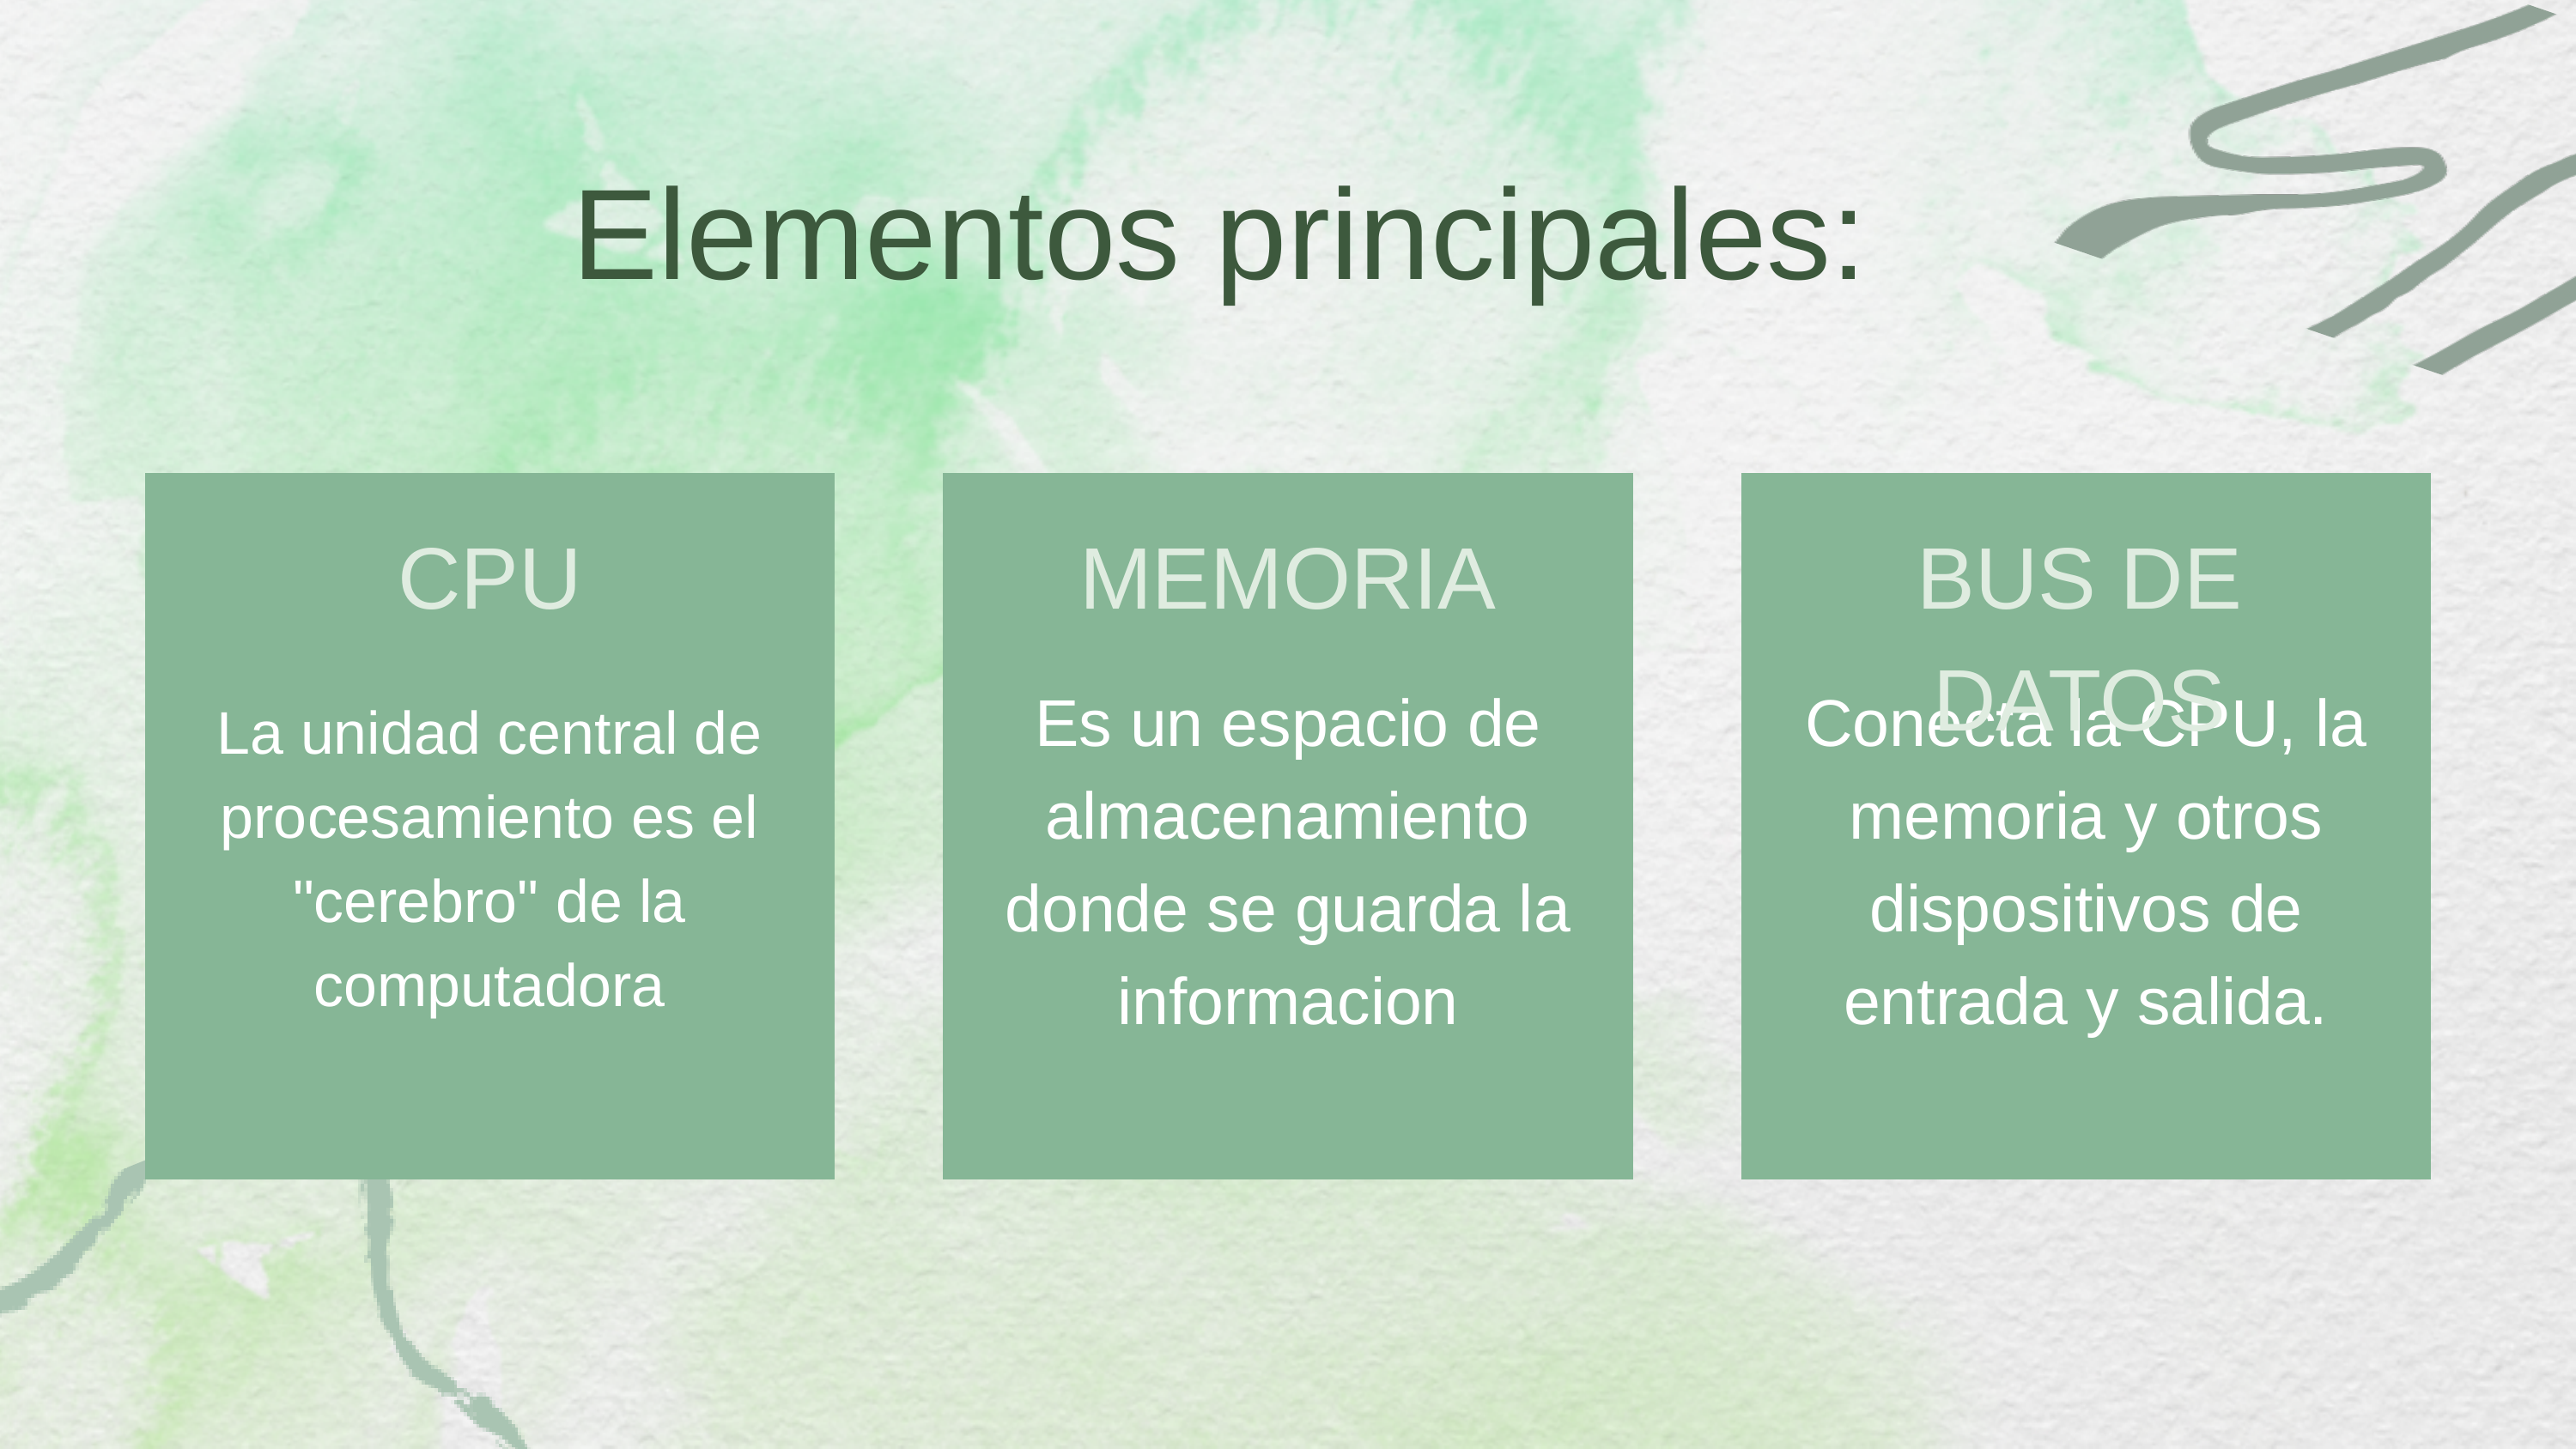

Elementos principales:

CPU
MEMORIA
BUS DE DATOS
Es un espacio de almacenamiento donde se guarda la informacion
Conecta la CPU, la memoria y otros dispositivos de entrada y salida.
La unidad central de procesamiento es el "cerebro" de la computadora